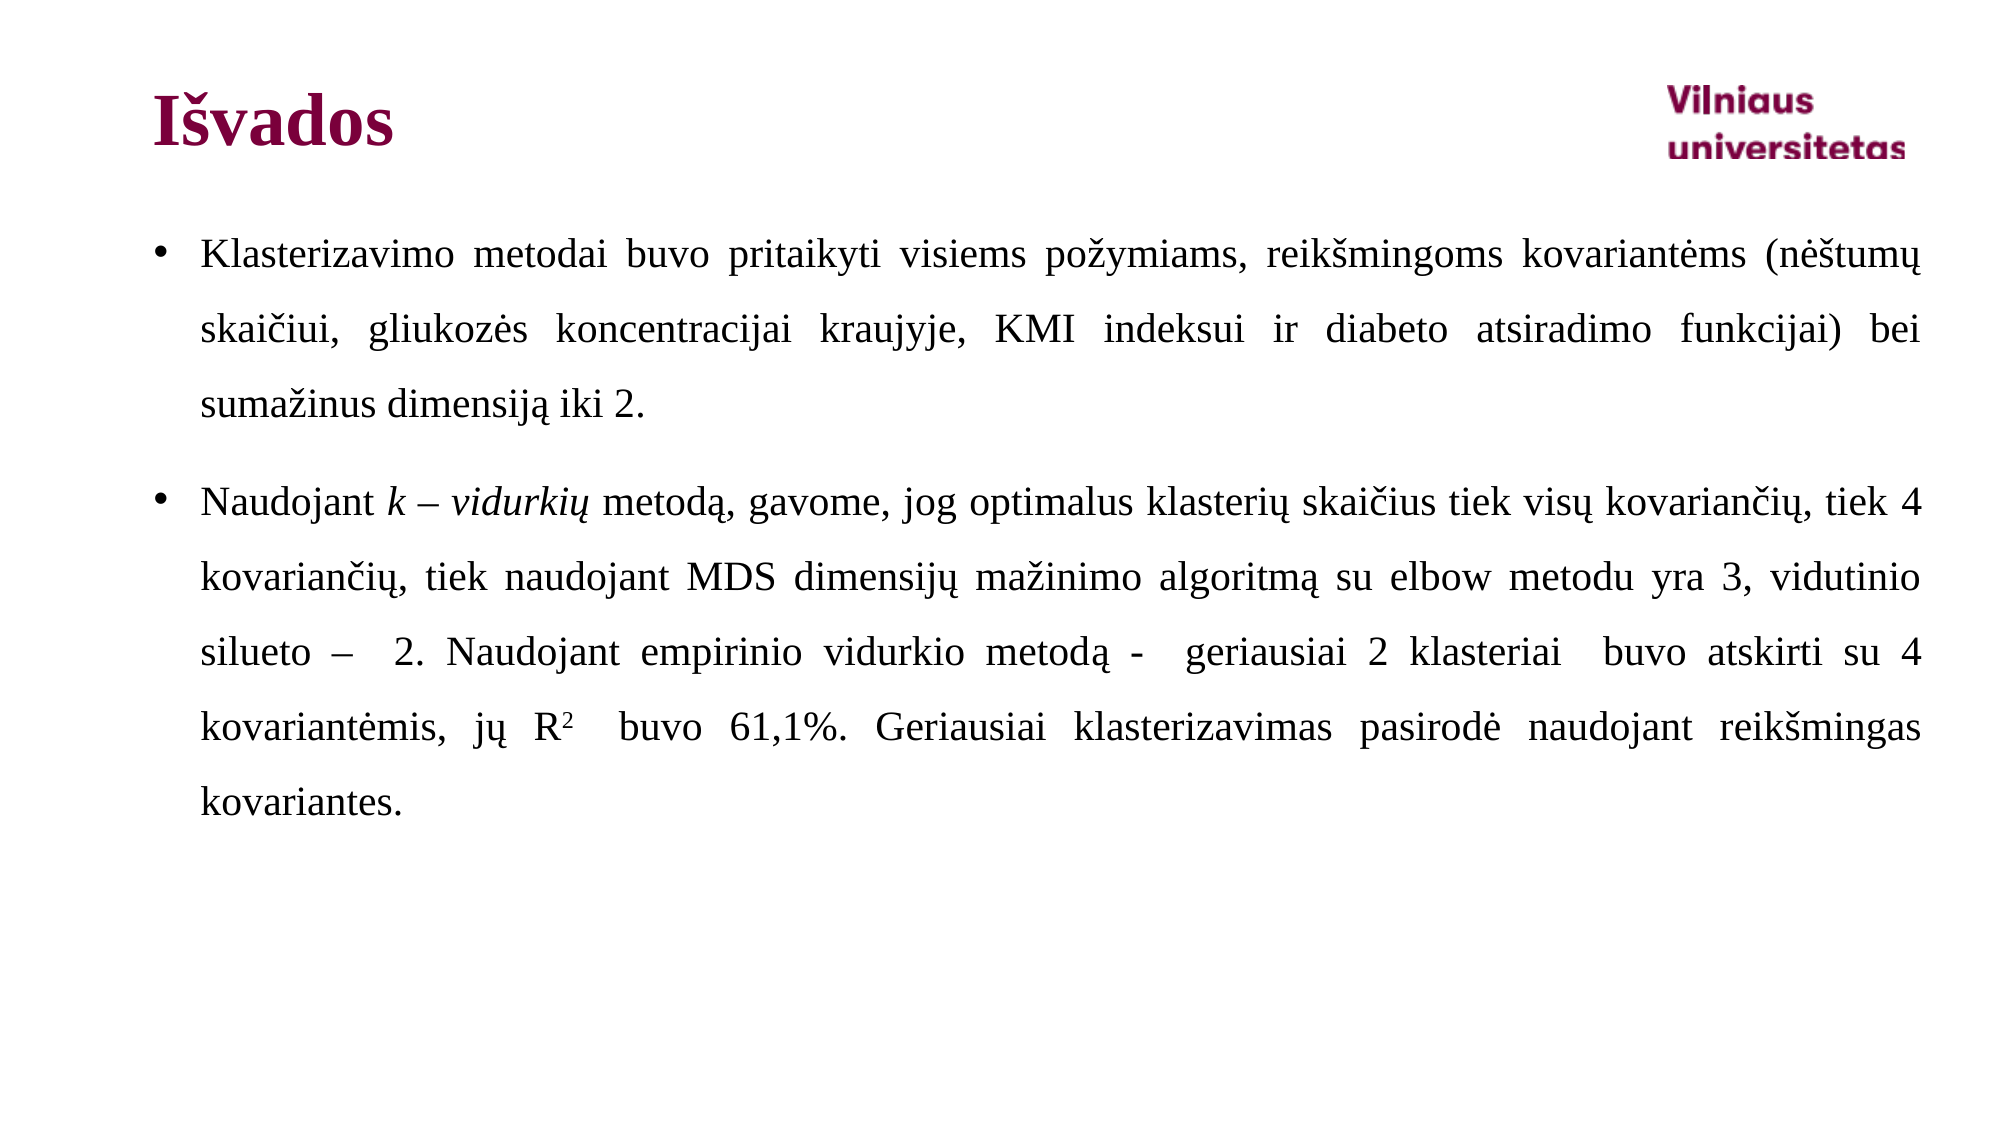

# Išvados
Klasterizavimo metodai buvo pritaikyti visiems požymiams, reikšmingoms kovariantėms (nėštumų skaičiui, gliukozės koncentracijai kraujyje, KMI indeksui ir diabeto atsiradimo funkcijai) bei sumažinus dimensiją iki 2.
Naudojant k – vidurkių metodą, gavome, jog optimalus klasterių skaičius tiek visų kovariančių, tiek 4 kovariančių, tiek naudojant MDS dimensijų mažinimo algoritmą su elbow metodu yra 3, vidutinio silueto –  2. Naudojant empirinio vidurkio metodą -  geriausiai 2 klasteriai  buvo atskirti su 4 kovariantėmis, jų R2  buvo 61,1%. Geriausiai klasterizavimas pasirodė naudojant reikšmingas kovariantes.